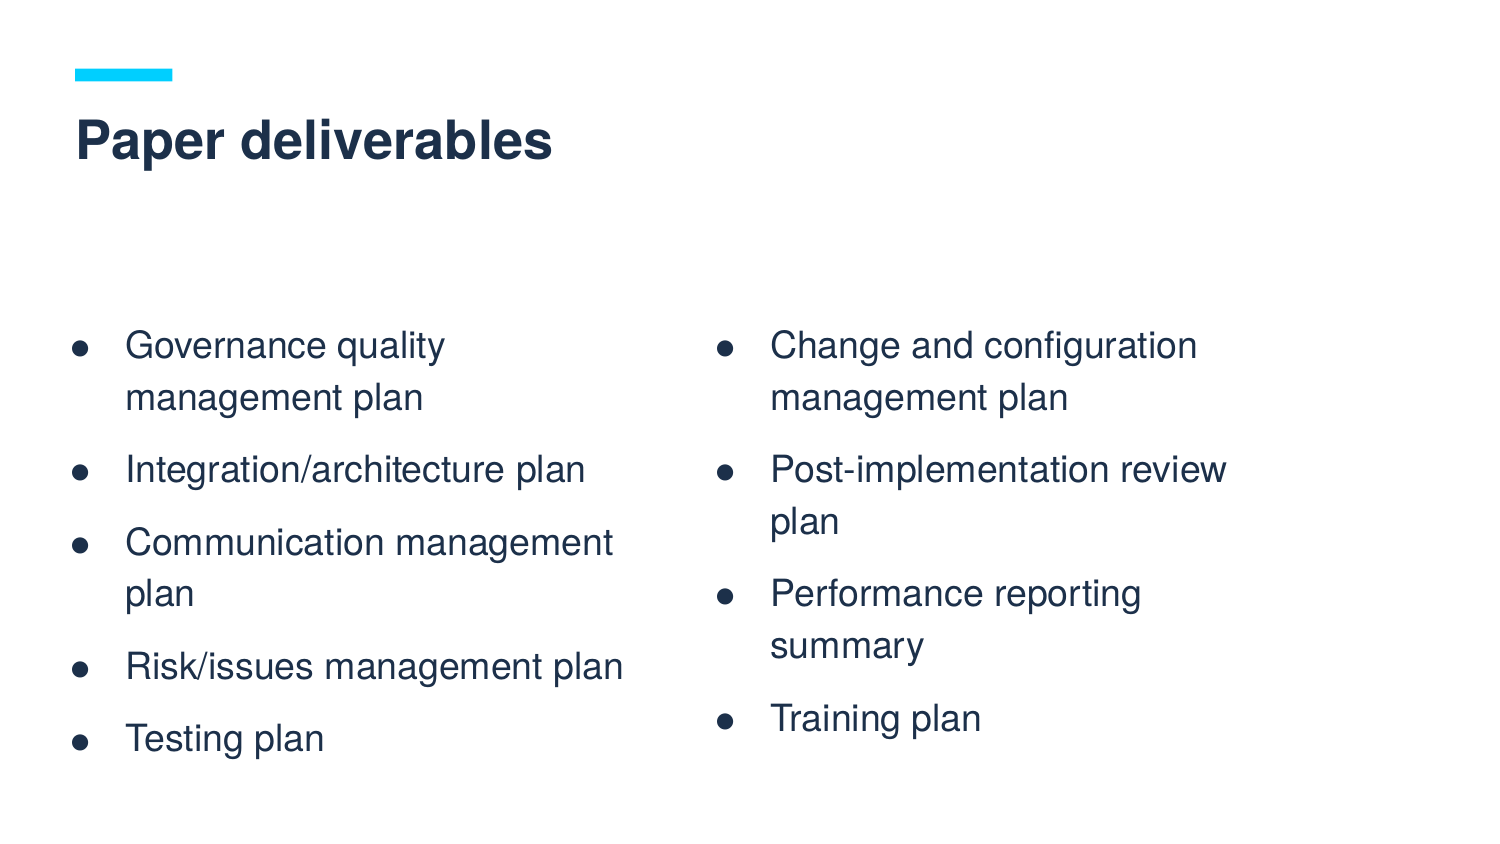

Paper deliverables
Governance quality management plan
Integration/architecture plan
Communication management plan
Risk/issues management plan
Testing plan
Change and configuration management plan
Post-implementation review plan
Performance reporting summary
Training plan